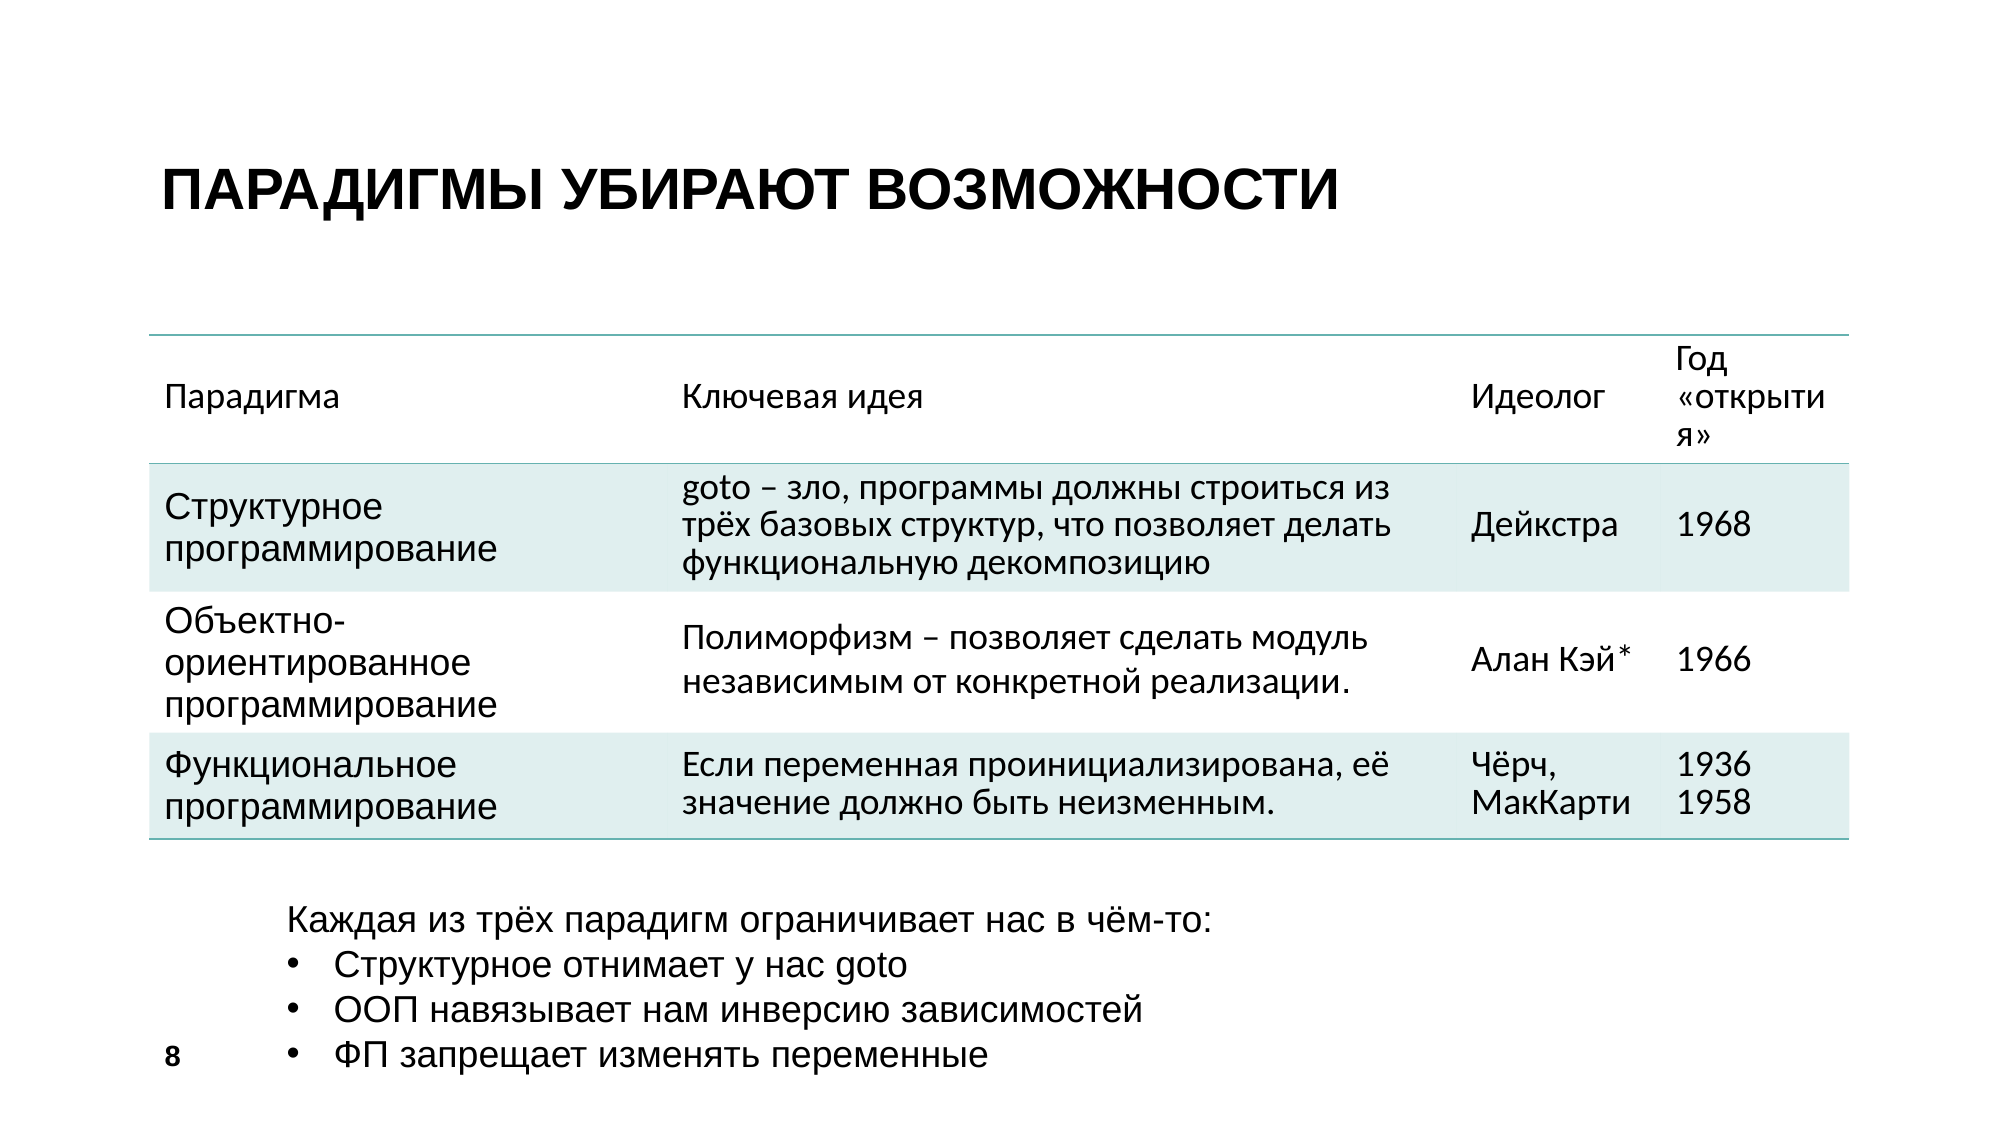

# парадигмы убирают возможности
| Парадигма | Ключевая идея | Идеолог | Год «открытия» |
| --- | --- | --- | --- |
| Структурное программирование | goto – зло, программы должны строиться из трёх базовых структур, что позволяет делать функциональную декомпозицию | Дейкстра | 1968 |
| Объектно-ориентированное программирование | Полиморфизм – позволяет сделать модуль независимым от конкретной реализации. | Алан Кэй\* | 1966 |
| Функциональное программирование | Если переменная проинициализирована, её значение должно быть неизменным. | Чёрч, МакКарти | 1936 1958 |
Каждая из трёх парадигм ограничивает нас в чём-то:
Структурное отнимает у нас goto
ООП навязывает нам инверсию зависимостей
ФП запрещает изменять переменные
8